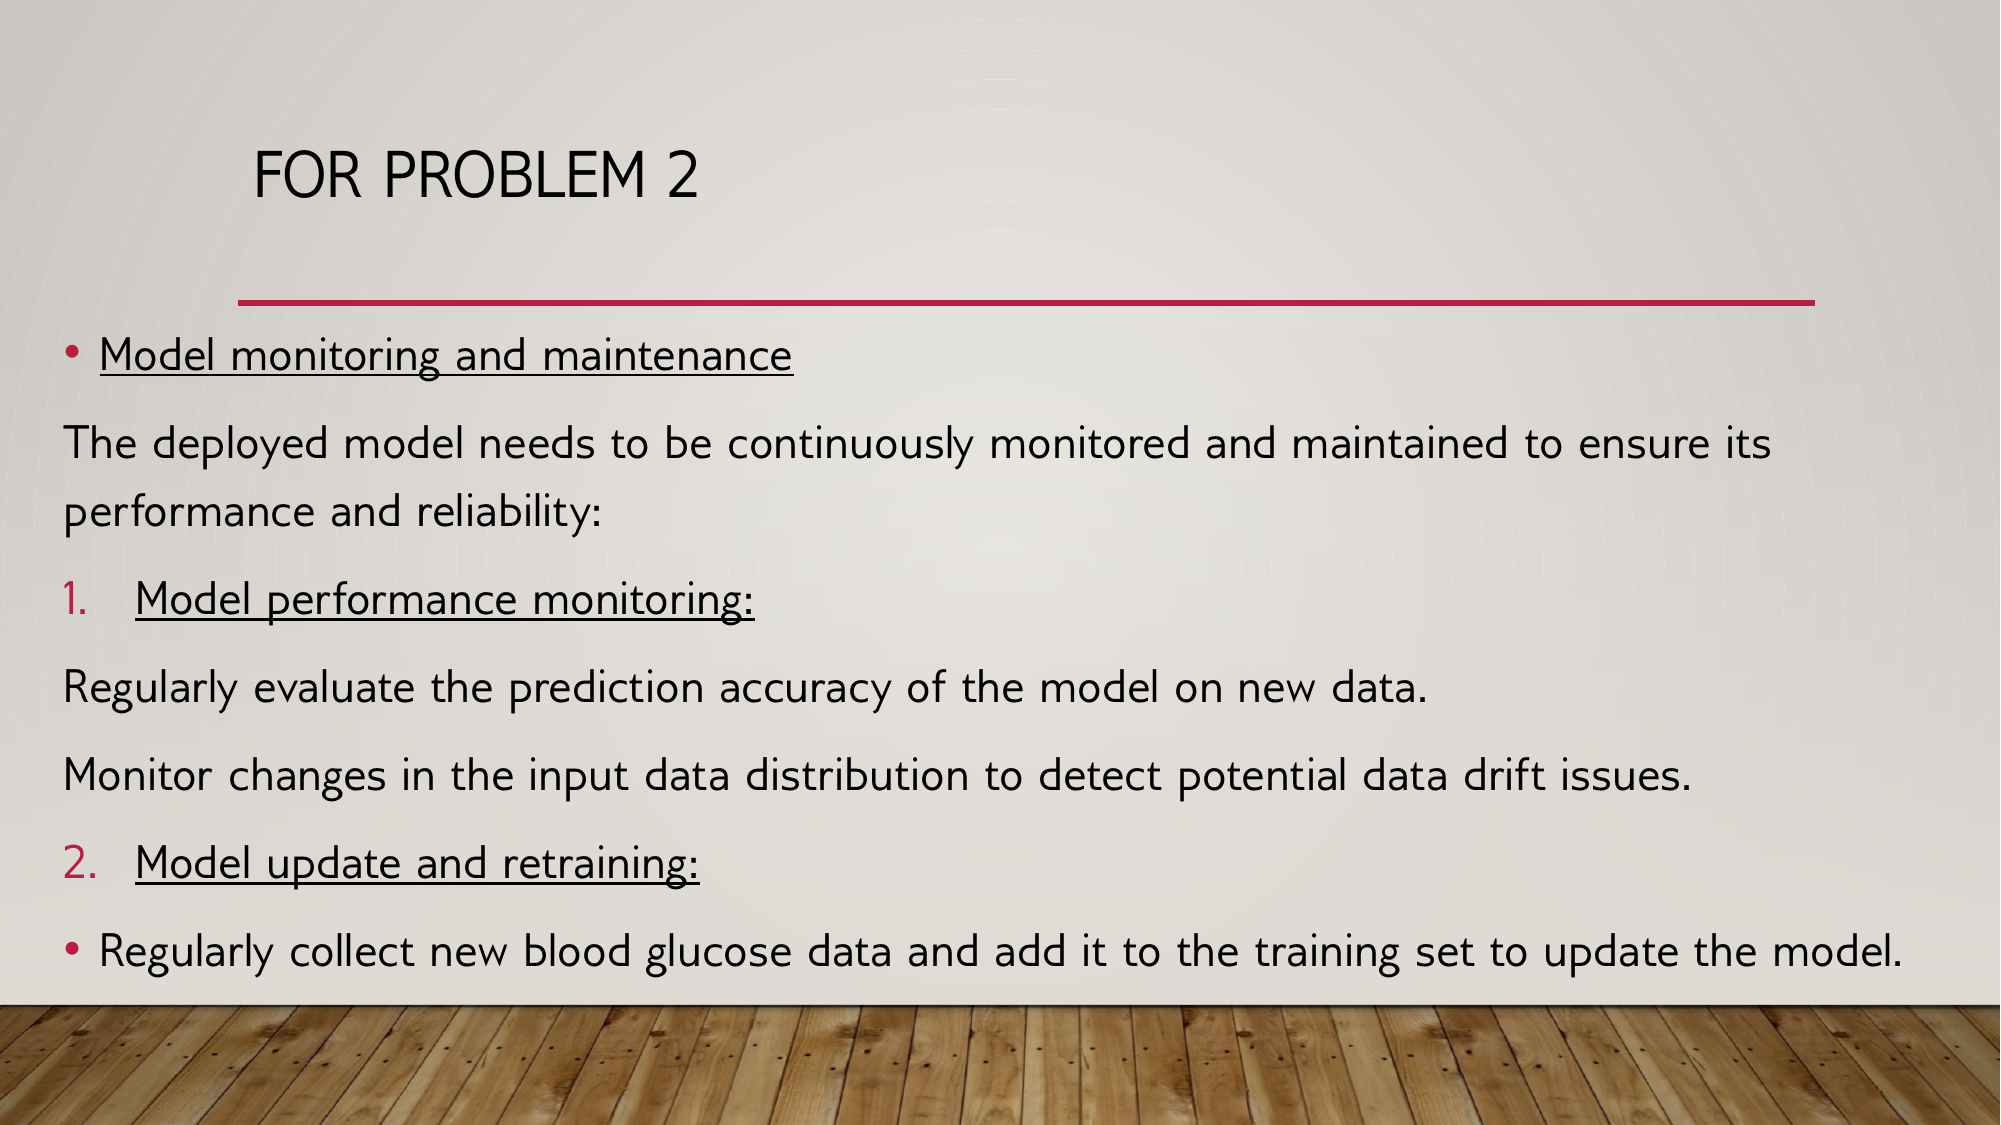

# For Problem 2
Model monitoring and maintenance
The deployed model needs to be continuously monitored and maintained to ensure its performance and reliability:
Model performance monitoring:
Regularly evaluate the prediction accuracy of the model on new data.
Monitor changes in the input data distribution to detect potential data drift issues.
Model update and retraining:
Regularly collect new blood glucose data and add it to the training set to update the model.